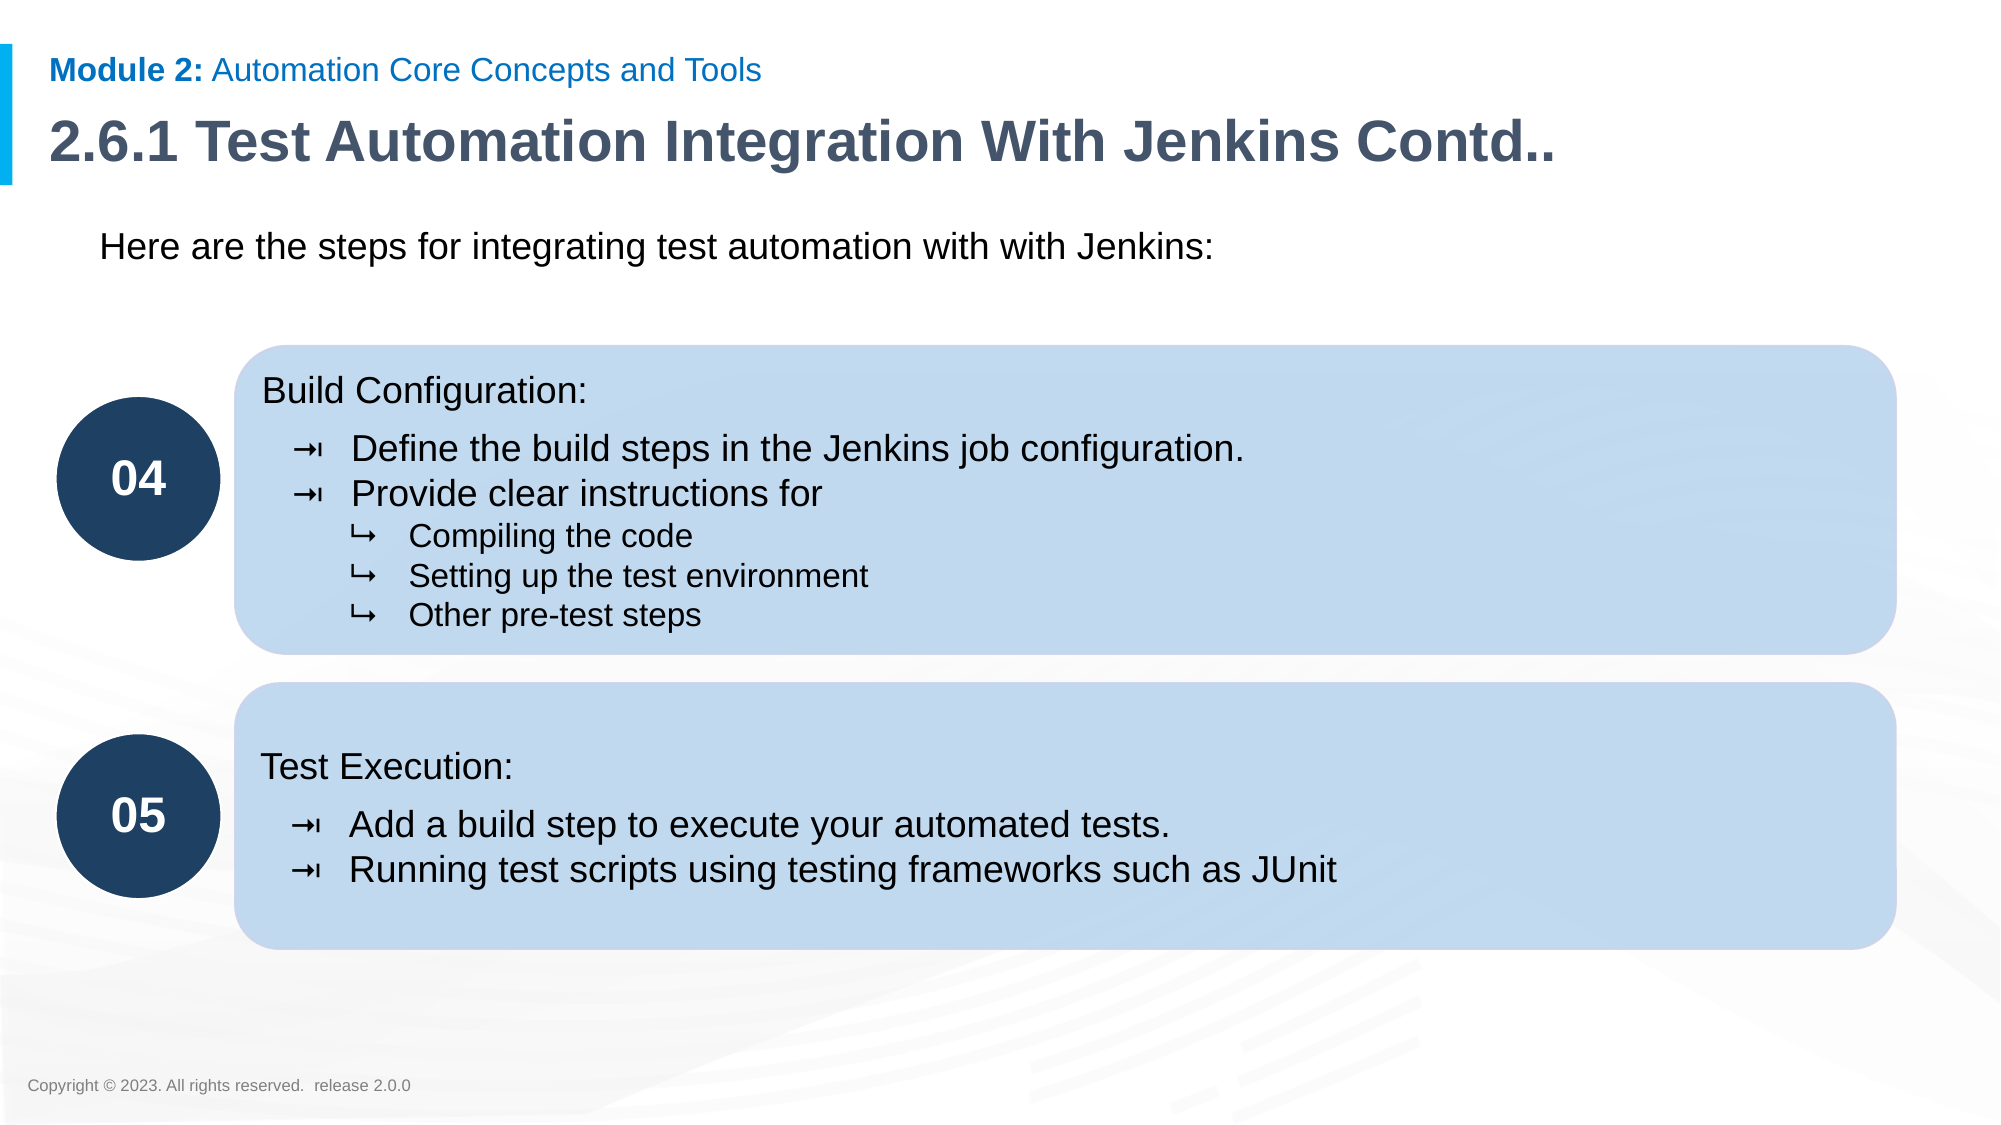

# 2.6.1 Test Automation Integration With Jenkins Contd..

Here are the steps for integrating test automation with with Jenkins:

Build Configuration:
Define the build steps in the Jenkins job configuration.
Provide clear instructions for
Compiling the code
Setting up the test environment
Other pre-test steps
04
Test Execution:
Add a build step to execute your automated tests.
Running test scripts using testing frameworks such as JUnit
05